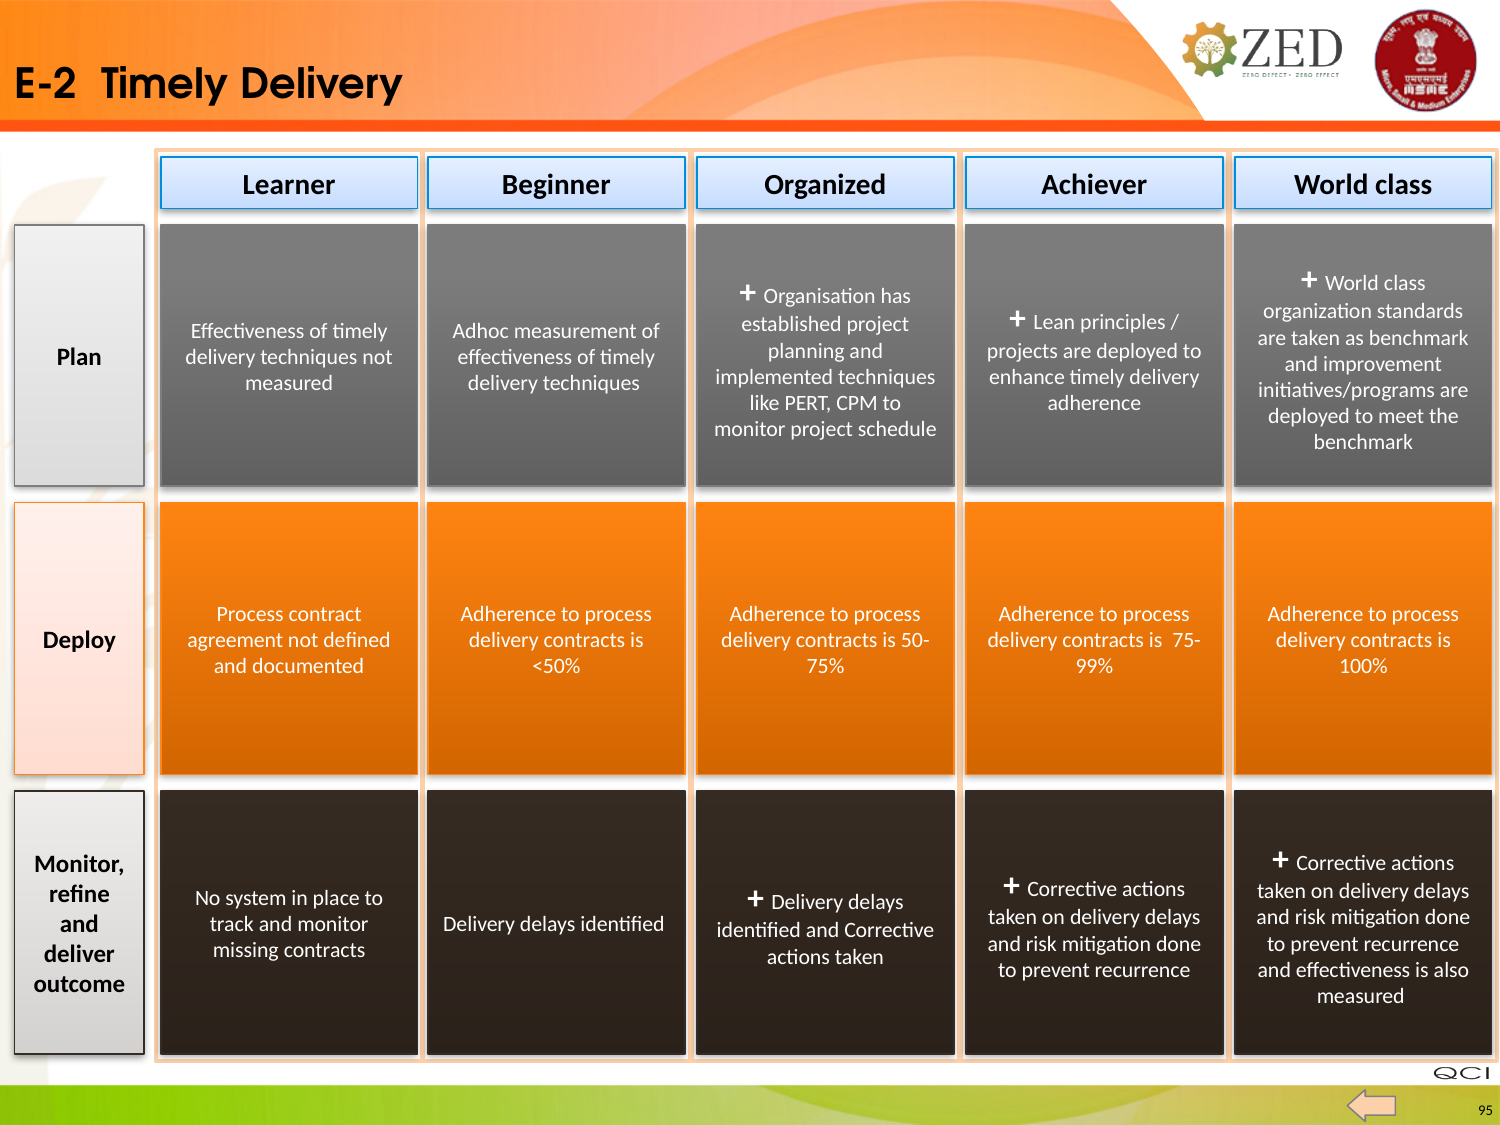

E-2  Timely Delivery

Learner
Beginner
Organized
Achiever
World class
Plan
Effectiveness of timely delivery techniques not measured
Adhoc measurement of effectiveness of timely delivery techniques
+ Organisation has established project planning and implemented techniques like PERT, CPM to monitor project schedule
+ Lean principles / projects are deployed to enhance timely delivery adherence
+ World class organization standards are taken as benchmark and improvement initiatives/programs are deployed to meet the benchmark
Deploy
Process contract agreement not defined and documented
Adherence to process delivery contracts is <50%
Adherence to process delivery contracts is 50-75%
Adherence to process delivery contracts is  75-99%
Adherence to process delivery contracts is 100%
No system in place to track and monitor missing contracts
Delivery delays identified
+ Delivery delays identified and Corrective actions taken
+ Corrective actions taken on delivery delays and risk mitigation done to prevent recurrence
+ Corrective actions taken on delivery delays and risk mitigation done to prevent recurrence and effectiveness is also measured
Monitor, refine and deliver outcome